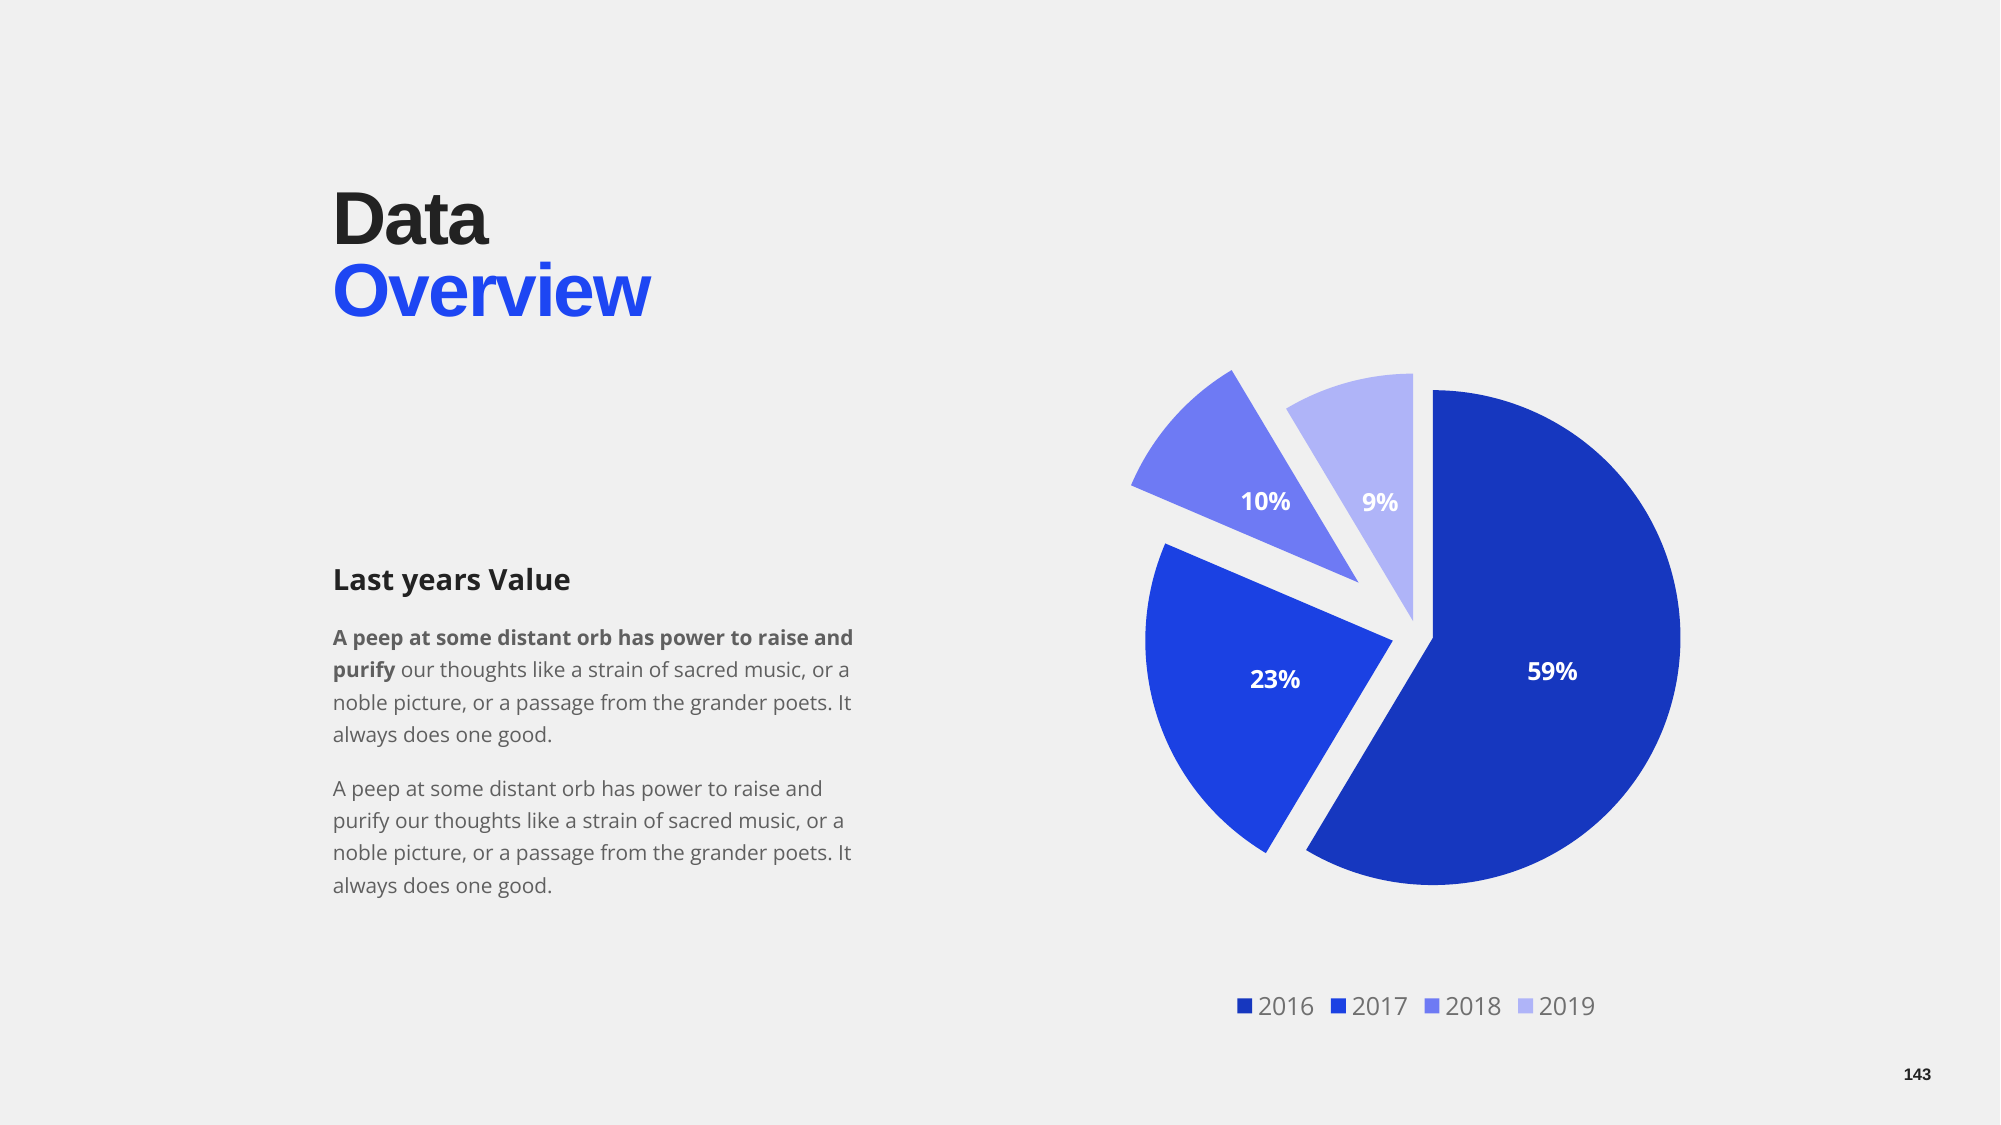

# Data Overview

### Chart

| Category | Sales |
|---|---|
| 2016 | 8.2 |
| 2017 | 3.2 |
| 2018 | 1.4 |
| 2019 | 1.2 |
Last years Value
A peep at some distant orb has power to raise and purify our thoughts like a strain of sacred music, or a noble picture, or a passage from the grander poets. It always does one good.
A peep at some distant orb has power to raise and purify our thoughts like a strain of sacred music, or a noble picture, or a passage from the grander poets. It always does one good.